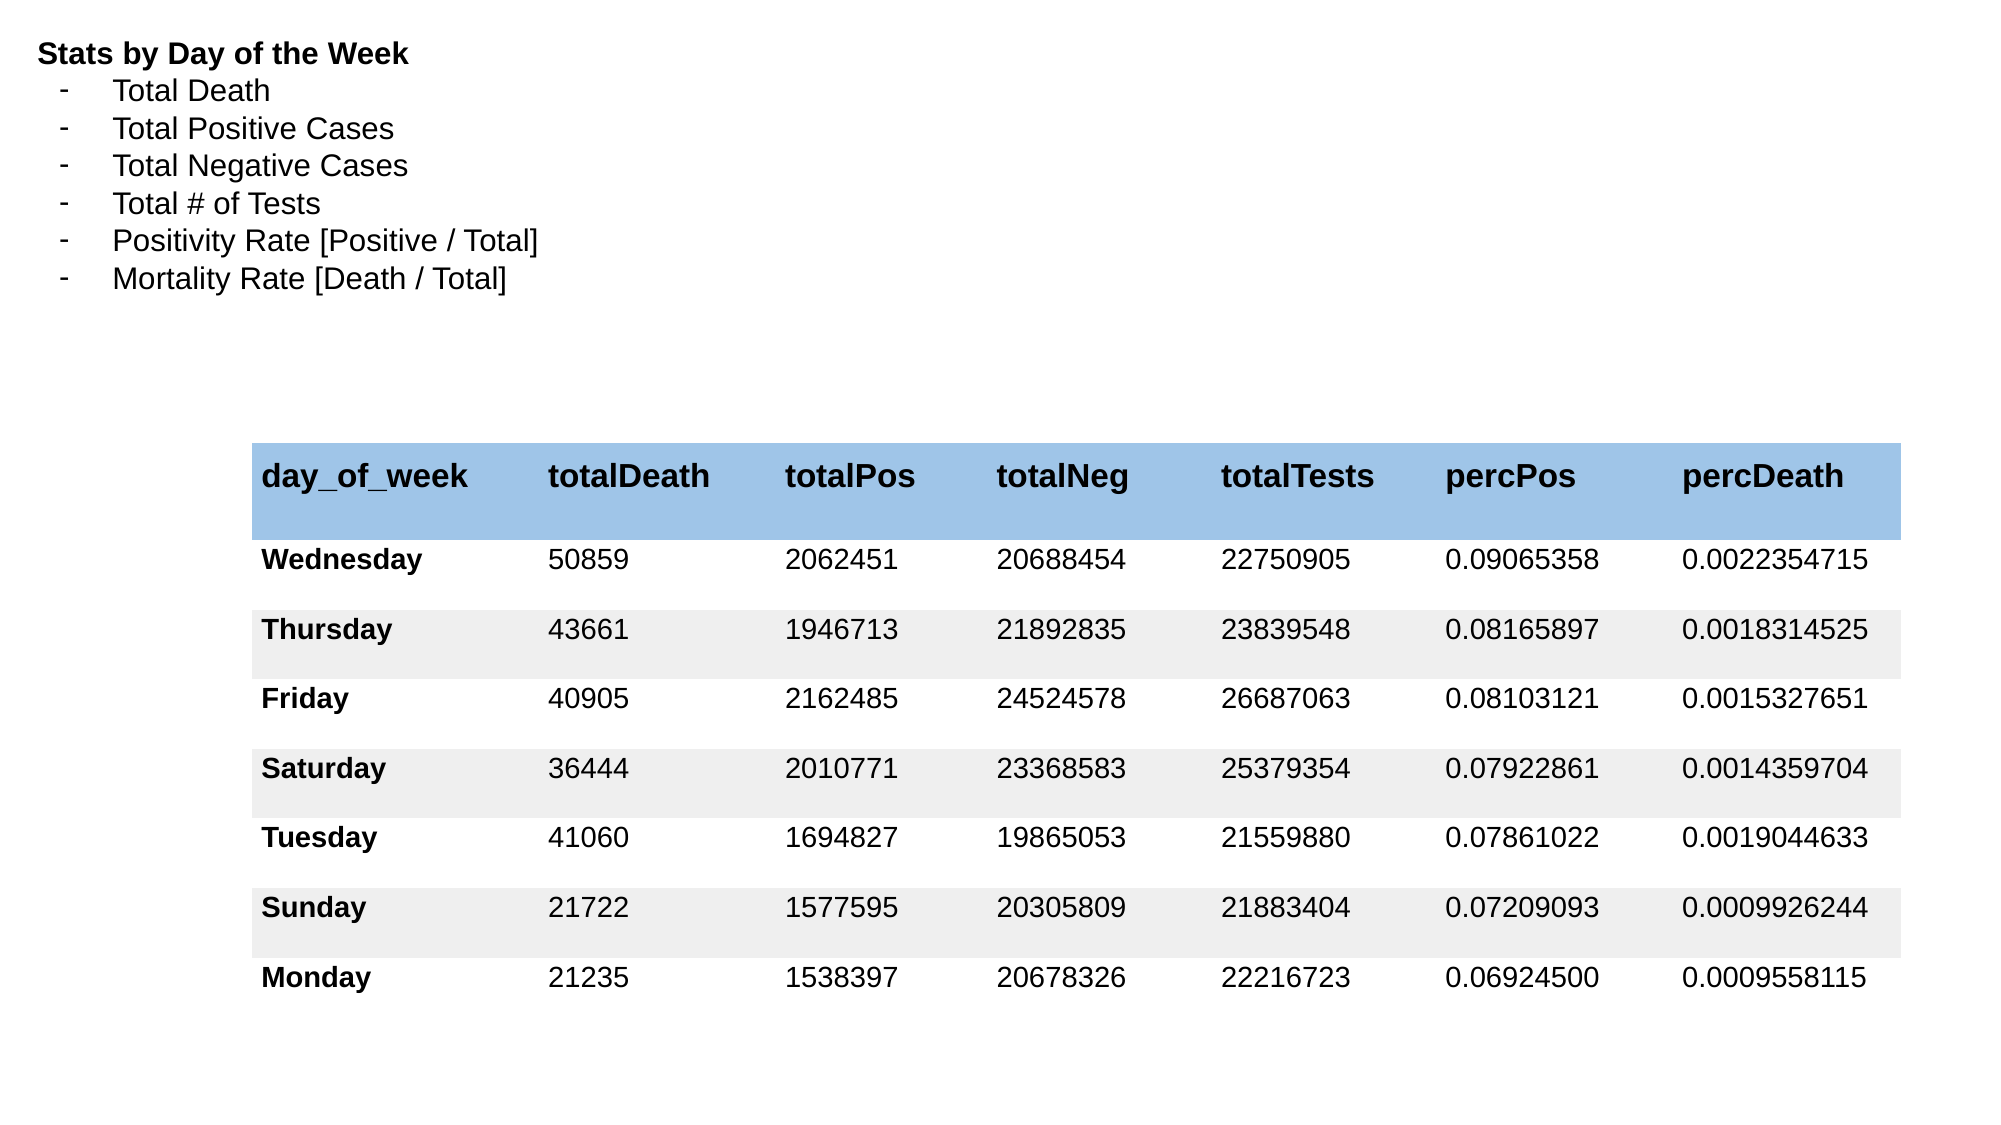

Stats by Day of the Week
Total Death
Total Positive Cases
Total Negative Cases
Total # of Tests
Positivity Rate [Positive / Total]
Mortality Rate [Death / Total]
| day\_of\_week | totalDeath | totalPos | totalNeg | totalTests | percPos | percDeath |
| --- | --- | --- | --- | --- | --- | --- |
| Wednesday | 50859 | 2062451 | 20688454 | 22750905 | 0.09065358 | 0.0022354715 |
| Thursday | 43661 | 1946713 | 21892835 | 23839548 | 0.08165897 | 0.0018314525 |
| Friday | 40905 | 2162485 | 24524578 | 26687063 | 0.08103121 | 0.0015327651 |
| Saturday | 36444 | 2010771 | 23368583 | 25379354 | 0.07922861 | 0.0014359704 |
| Tuesday | 41060 | 1694827 | 19865053 | 21559880 | 0.07861022 | 0.0019044633 |
| Sunday | 21722 | 1577595 | 20305809 | 21883404 | 0.07209093 | 0.0009926244 |
| Monday | 21235 | 1538397 | 20678326 | 22216723 | 0.06924500 | 0.0009558115 |